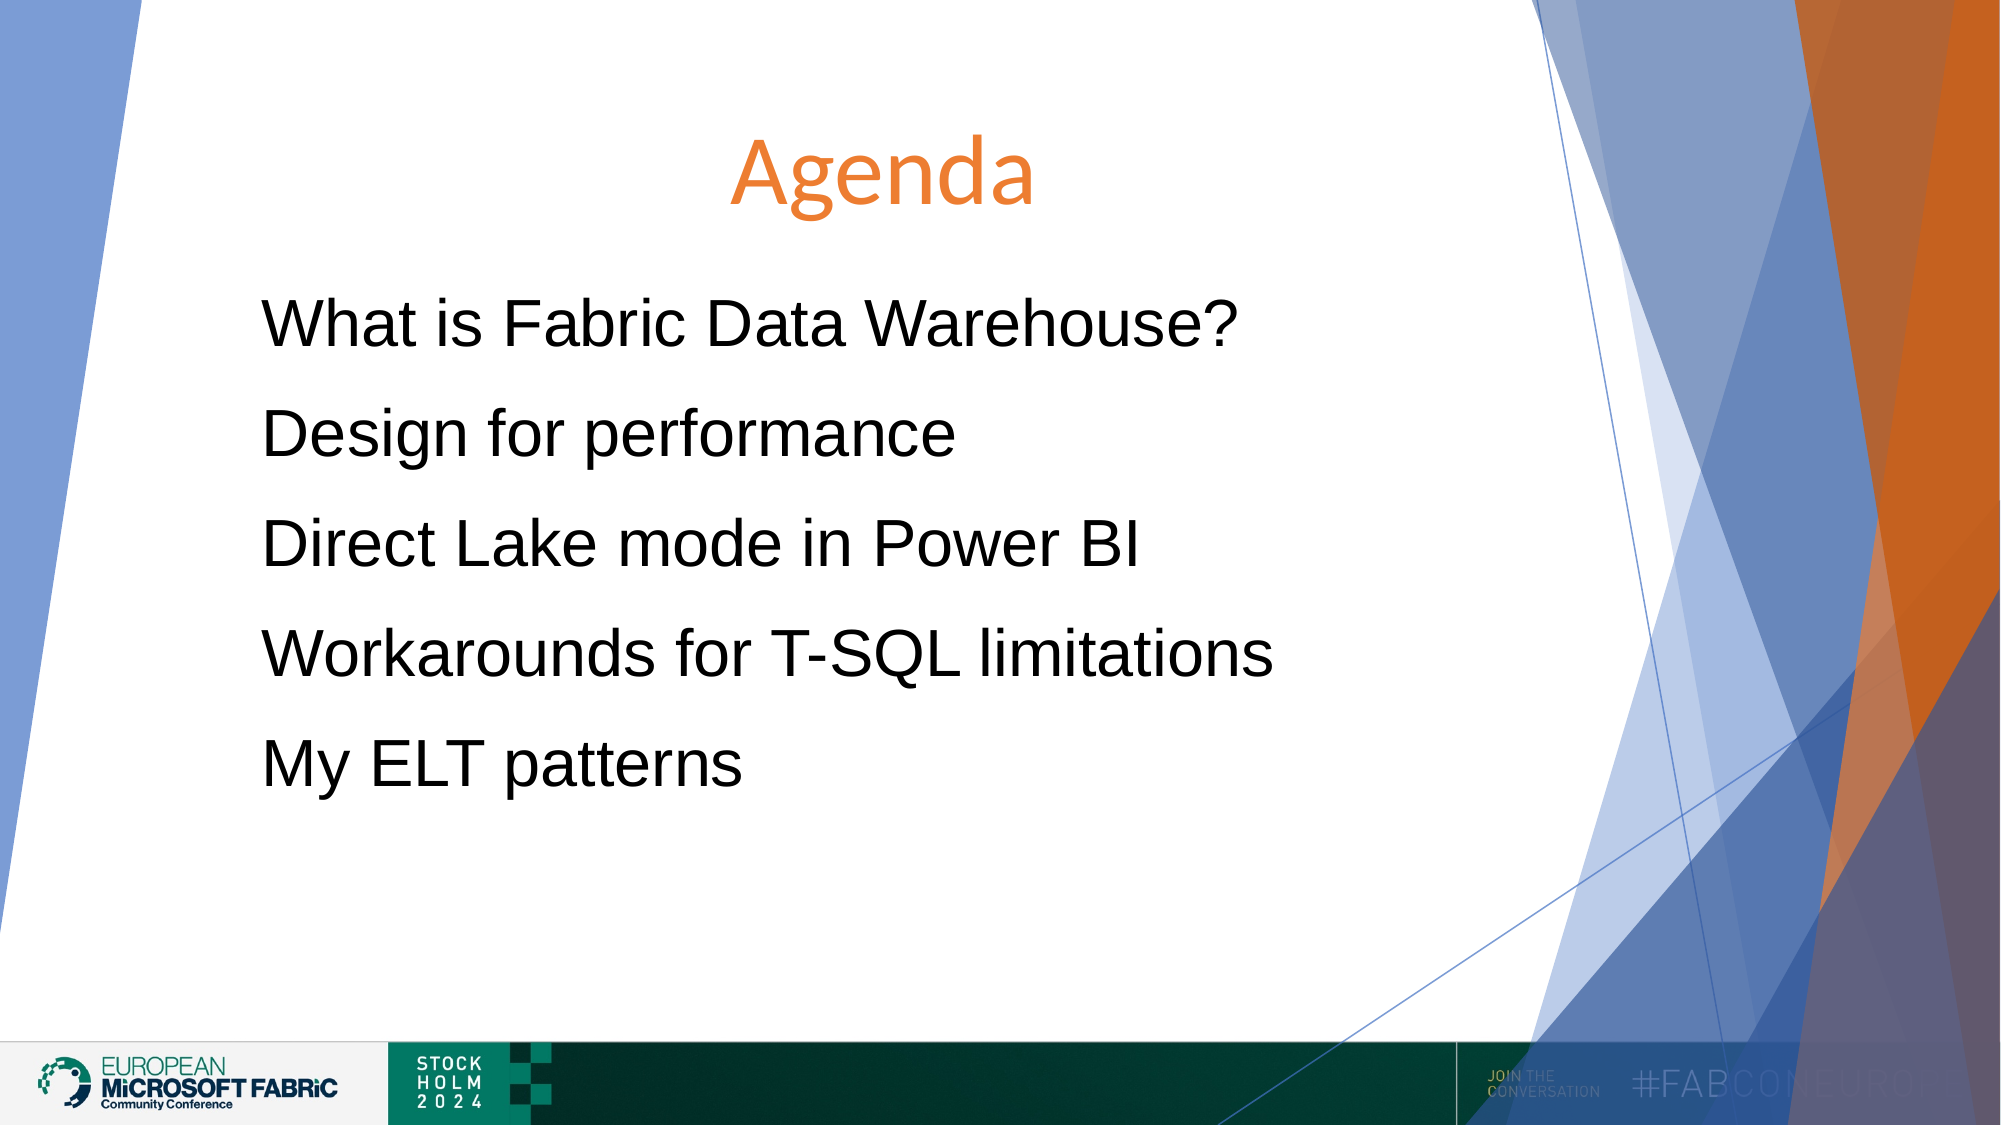

# Agenda
What is Fabric Data Warehouse?

Design for performance

Direct Lake mode in Power BI

Workarounds for T-SQL limitations

My ELT patterns